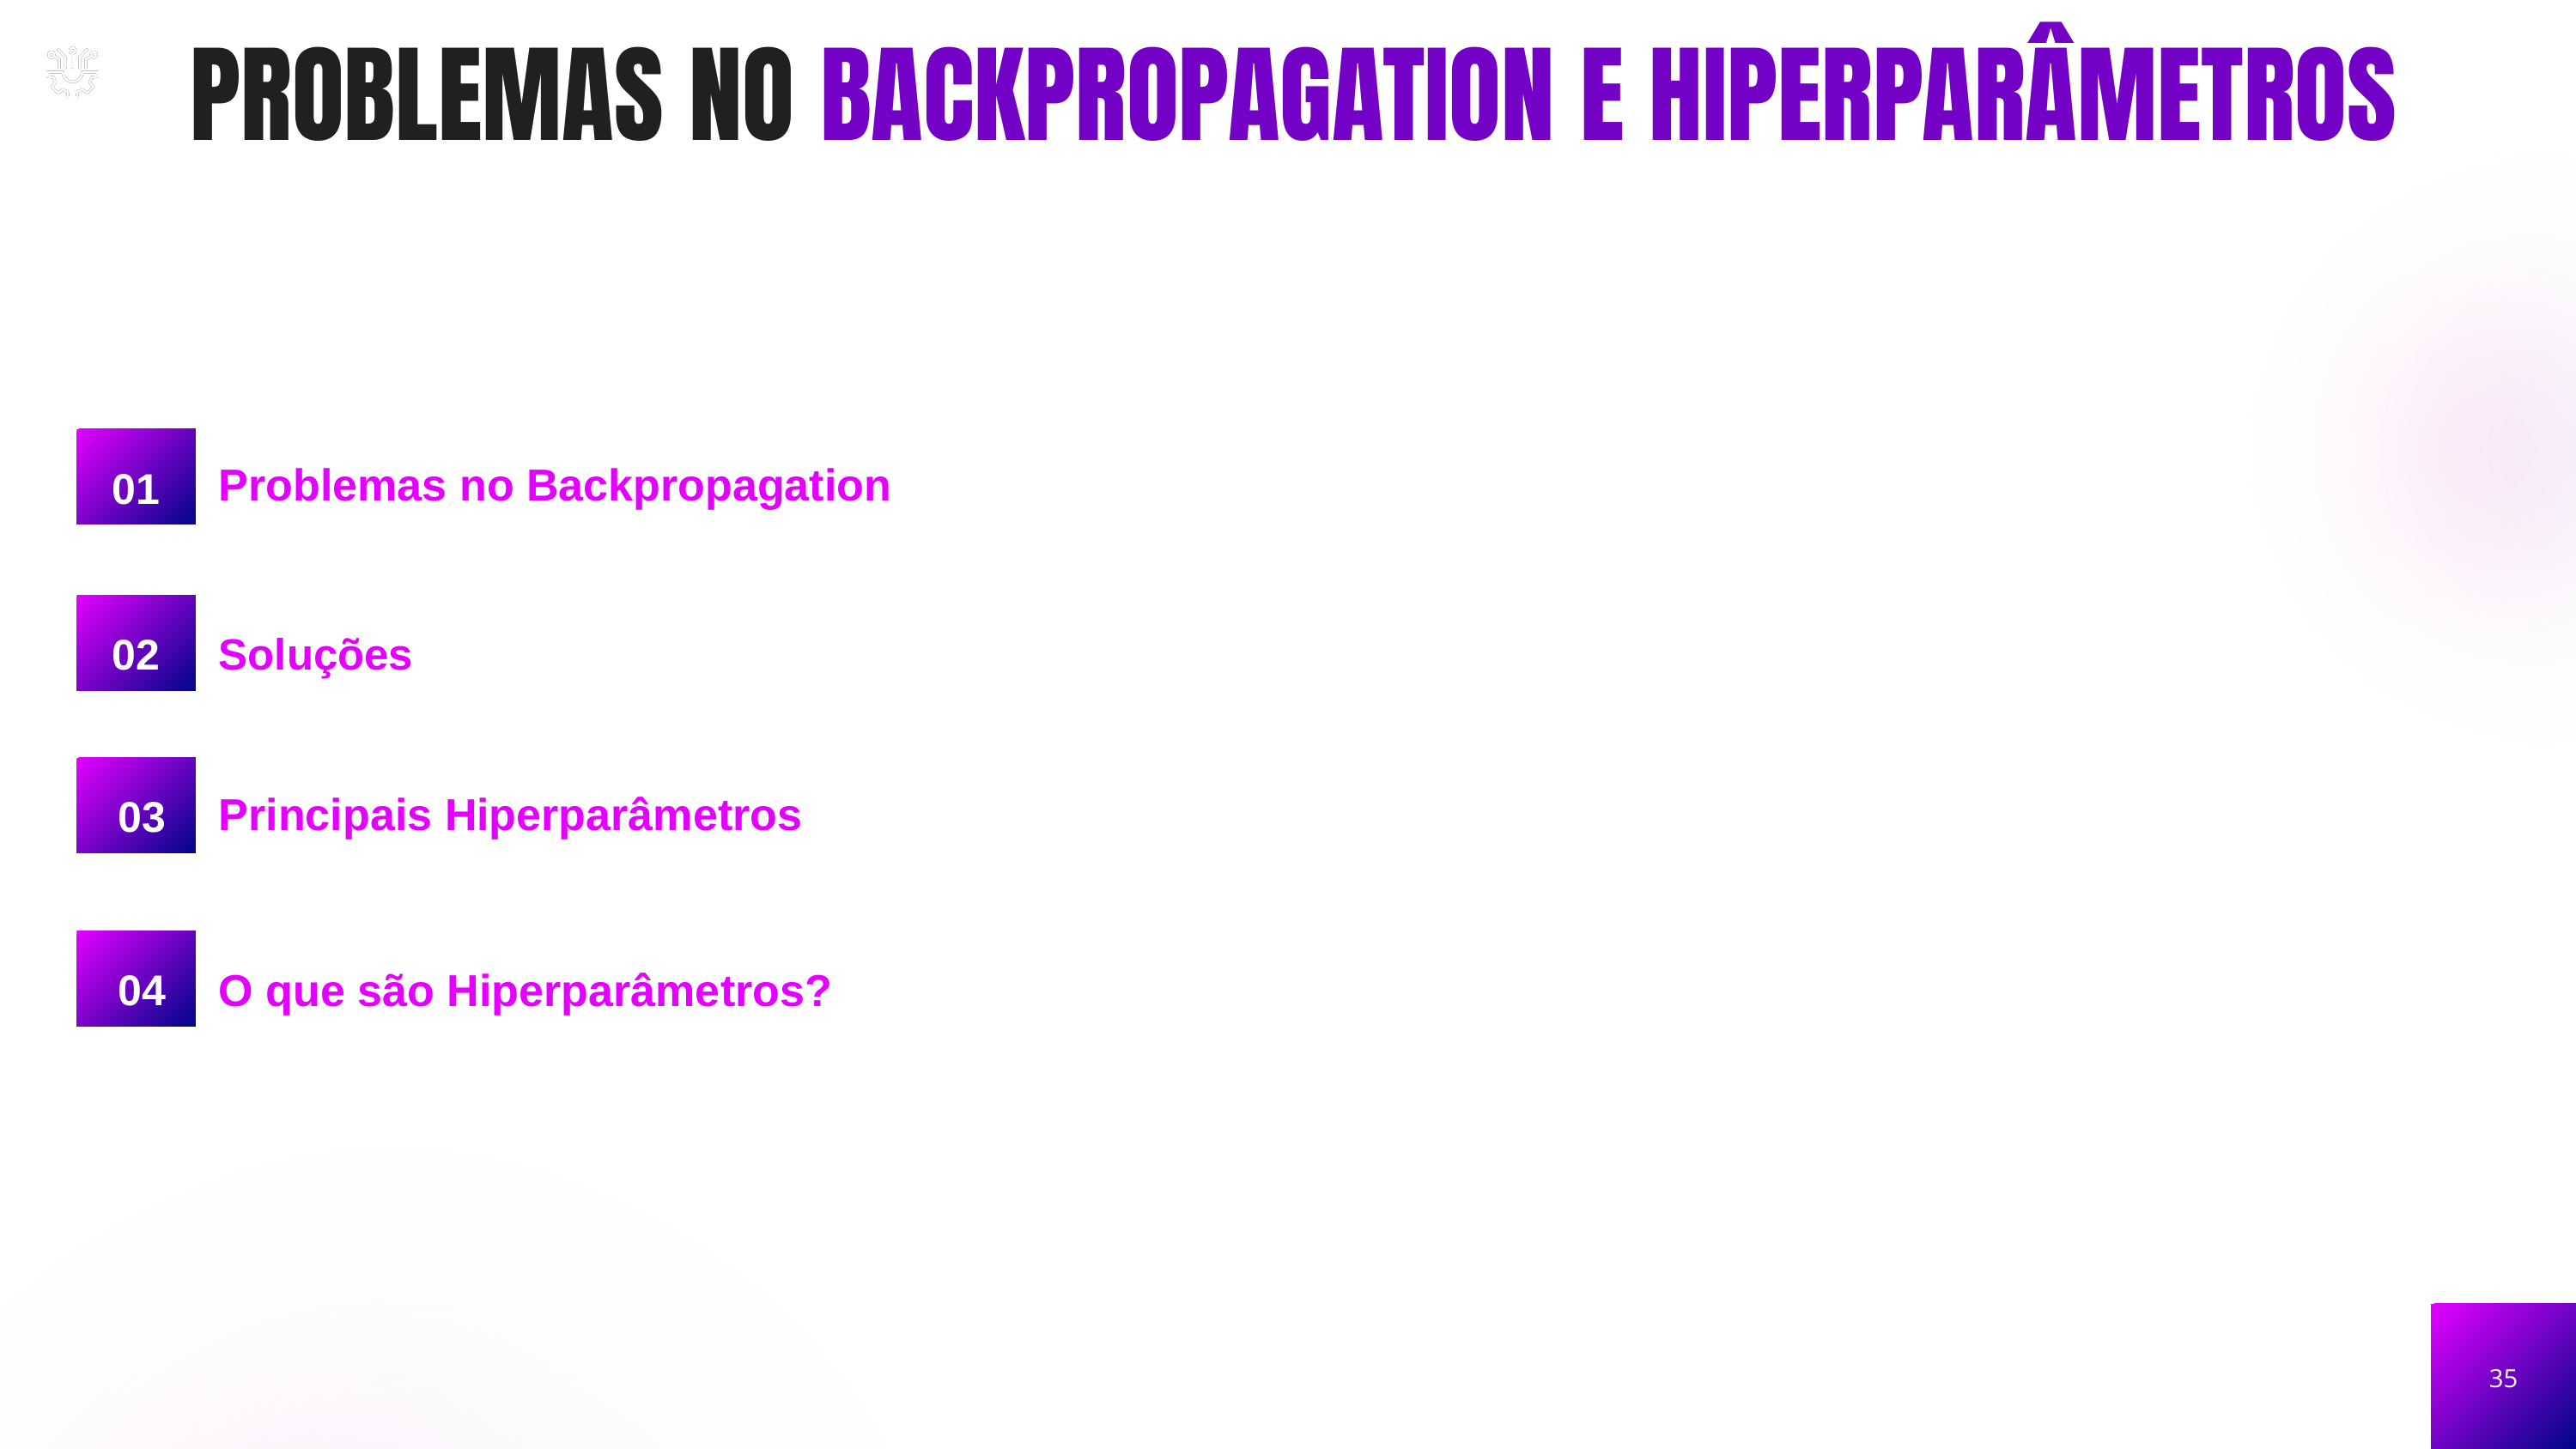

PROBLEMAS NO BACKPROPAGATION E HIPERPARÂMETROS

Problemas no Backpropagation
01

Soluções
02

Principais Hiperparâmetros
03

O que são Hiperparâmetros?
04

35